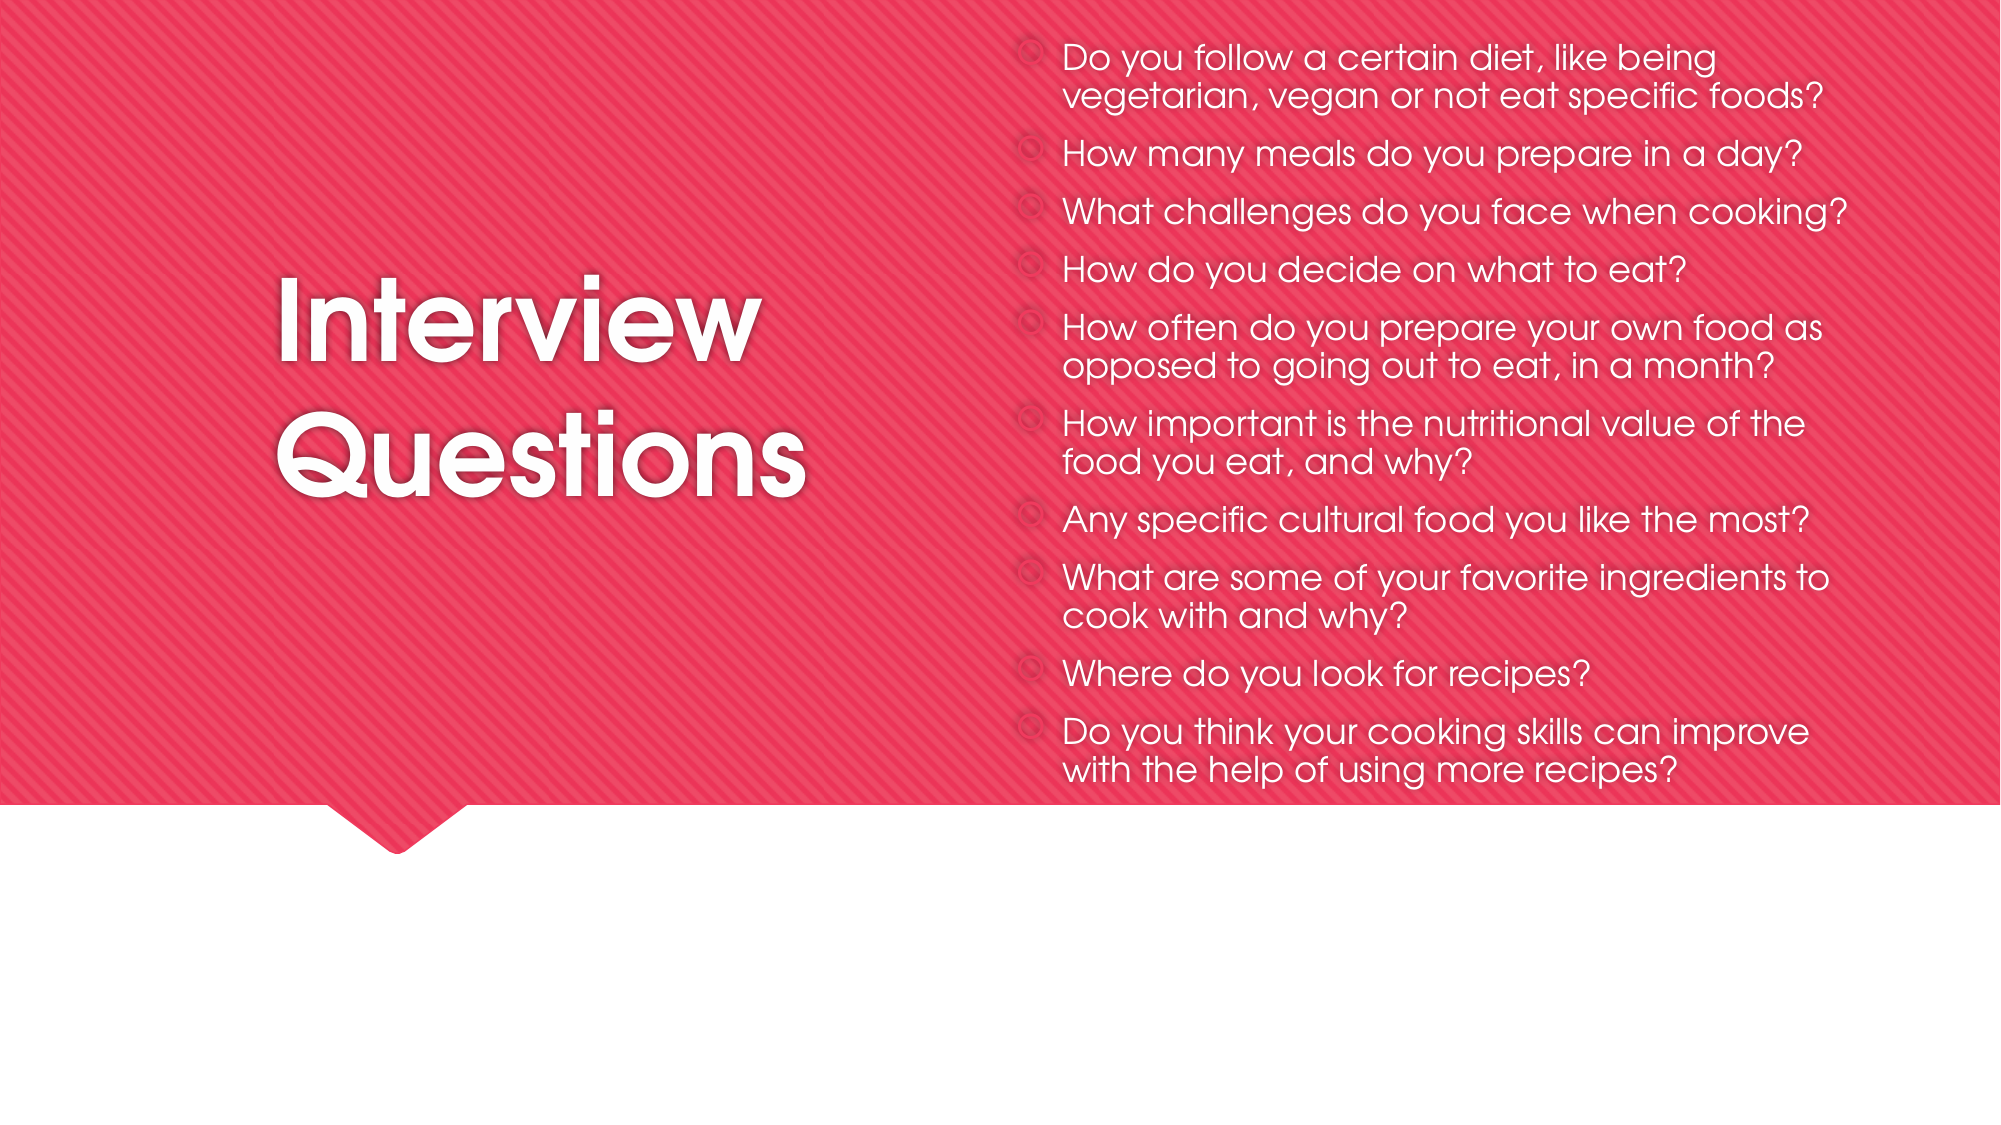

Do you follow a certain diet, like being vegetarian, vegan or not eat specific foods?
How many meals do you prepare in a day?
What challenges do you face when cooking?
How do you decide on what to eat?
How often do you prepare your own food as opposed to going out to eat, in a month?
How important is the nutritional value of the food you eat, and why?
Any specific cultural food you like the most?
What are some of your favorite ingredients to cook with and why?
Where do you look for recipes?
Do you think your cooking skills can improve with the help of using more recipes?

# Interview Questions